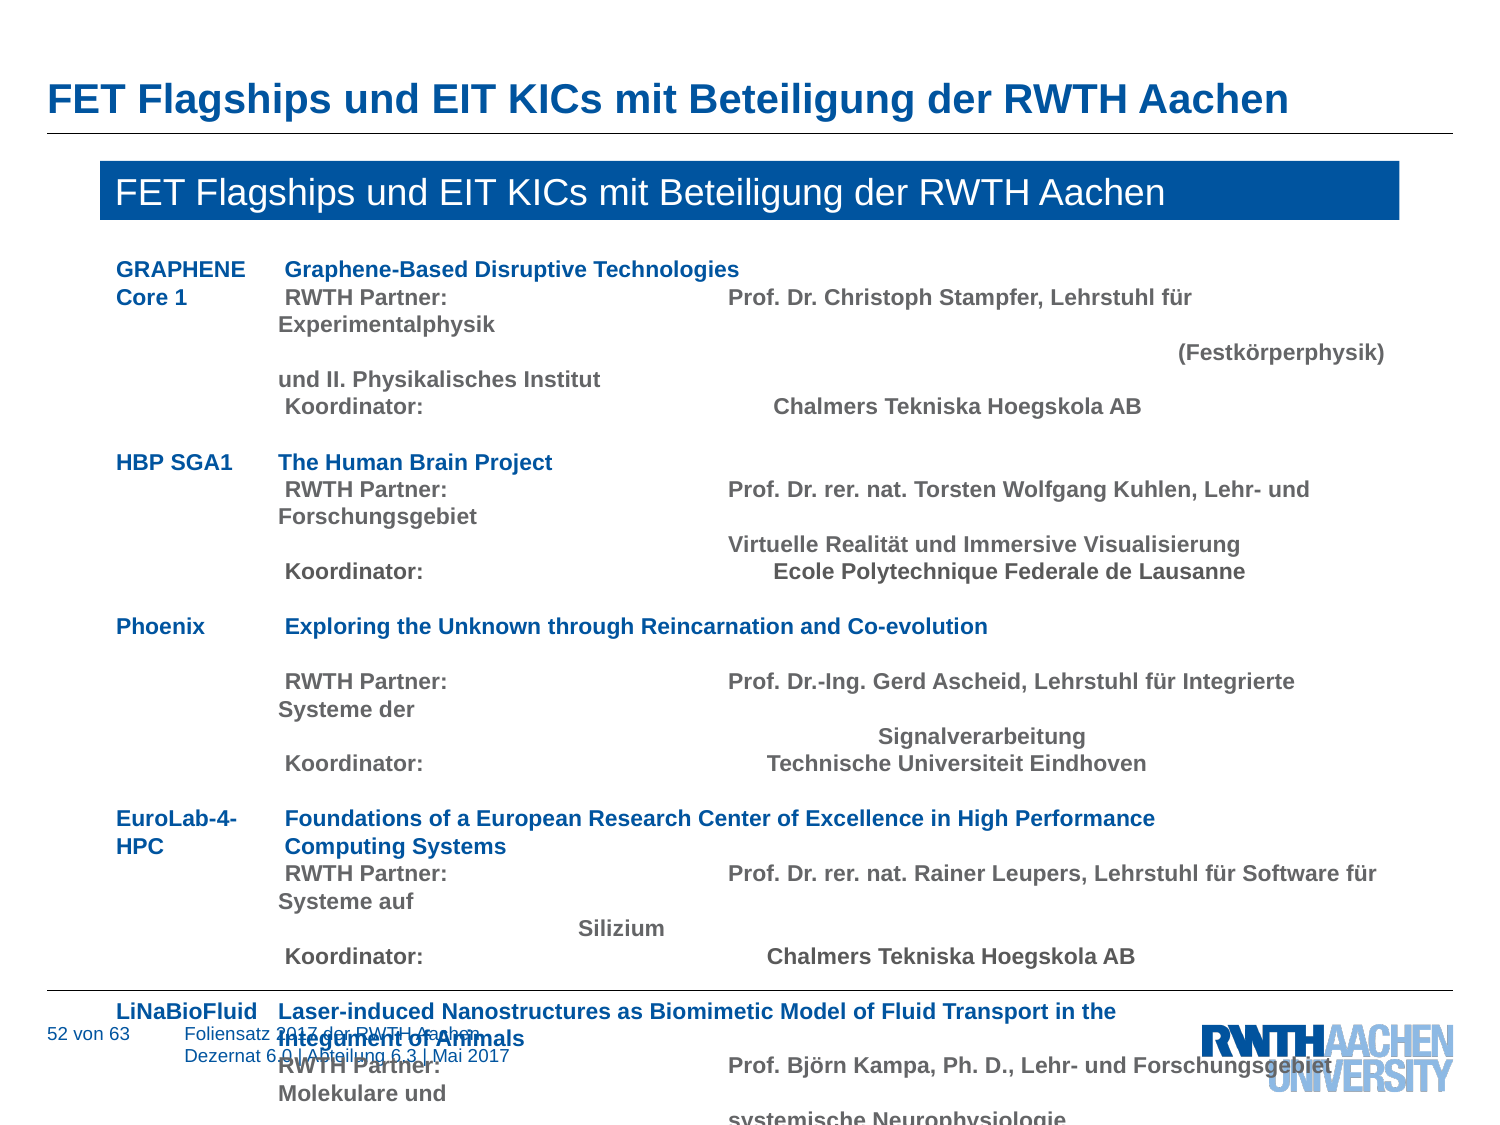

# FET Flagships und EIT KICs mit Beteiligung der RWTH Aachen
FET Flagships und EIT KICs mit Beteiligung der RWTH Aachen

GRAPHENE 	 Graphene-Based Disruptive Technologies
Core 1	 RWTH Partner: 		Prof. Dr. Christoph Stampfer, Lehrstuhl für Experimentalphysik 												(Festkörperphysik) und II. Physikalisches Institut
	 Koordinator: 		       Chalmers Tekniska Hoegskola AB

HBP SGA1	The Human Brain Project
	 RWTH Partner: 		Prof. Dr. rer. nat. Torsten Wolfgang Kuhlen, Lehr- und Forschungsgebiet 									Virtuelle Realität und Immersive Visualisierung
	 Koordinator: 		       Ecole Polytechnique Federale de Lausanne

Phoenix	 Exploring the Unknown through Reincarnation and Co-evolution
	 RWTH Partner: 		Prof. Dr.-Ing. Gerd Ascheid, Lehrstuhl für Integrierte Systeme der 											Signalverarbeitung
	 Koordinator: 		      Technische Universiteit Eindhoven

EuroLab-4-	 Foundations of a European Research Center of Excellence in High Performance
HPC	 Computing Systems
	 RWTH Partner: 		Prof. Dr. rer. nat. Rainer Leupers, Lehrstuhl für Software für Systeme auf 									Silizium
	 Koordinator: 		      Chalmers Tekniska Hoegskola AB

LiNaBioFluid	Laser-induced Nanostructures as Biomimetic Model of Fluid Transport in the
	Integument of Animals
	RWTH Partner: 		Prof. Björn Kampa, Ph. D., Lehr- und Forschungsgebiet Molekulare und 									systemische Neurophysiologie
	Koordinator: 		      Foundation for Research and Technology Hellas
52 von 63